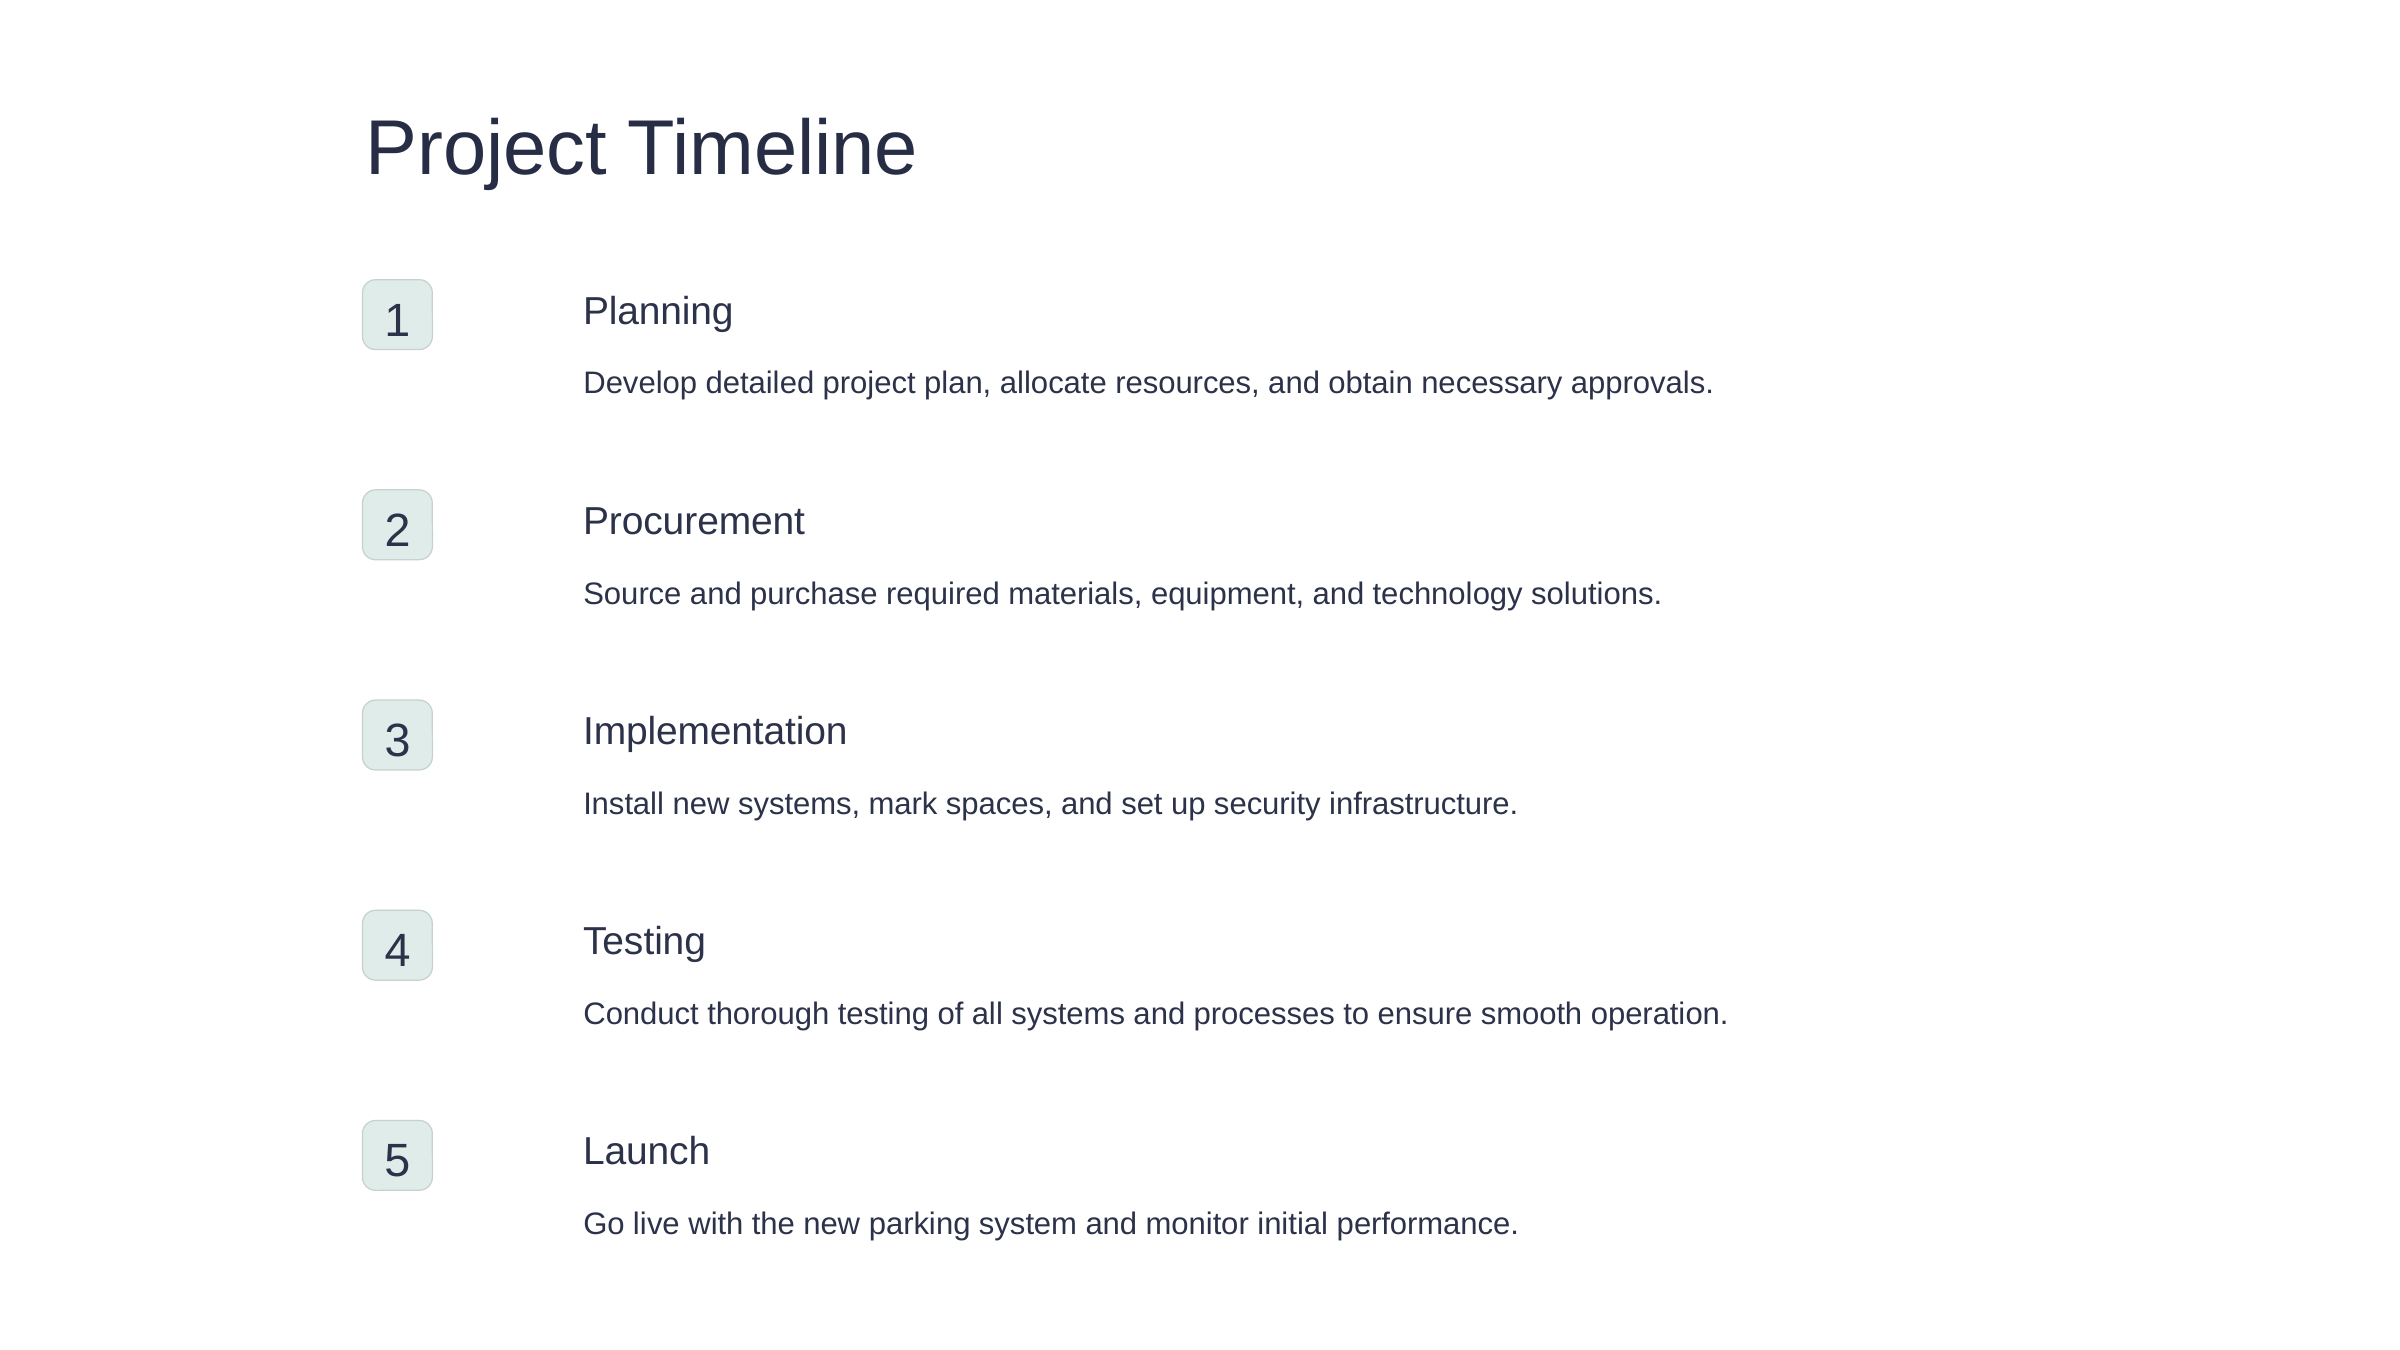

Project Timeline
Planning

1
Develop detailed project plan, allocate resources, and obtain necessary approvals.
Procurement

2
Source and purchase required materials, equipment, and technology solutions.
Implementation

3
Install new systems, mark spaces, and set up security infrastructure.
Testing

4
Conduct thorough testing of all systems and processes to ensure smooth operation.
Launch

5
Go live with the new parking system and monitor initial performance.